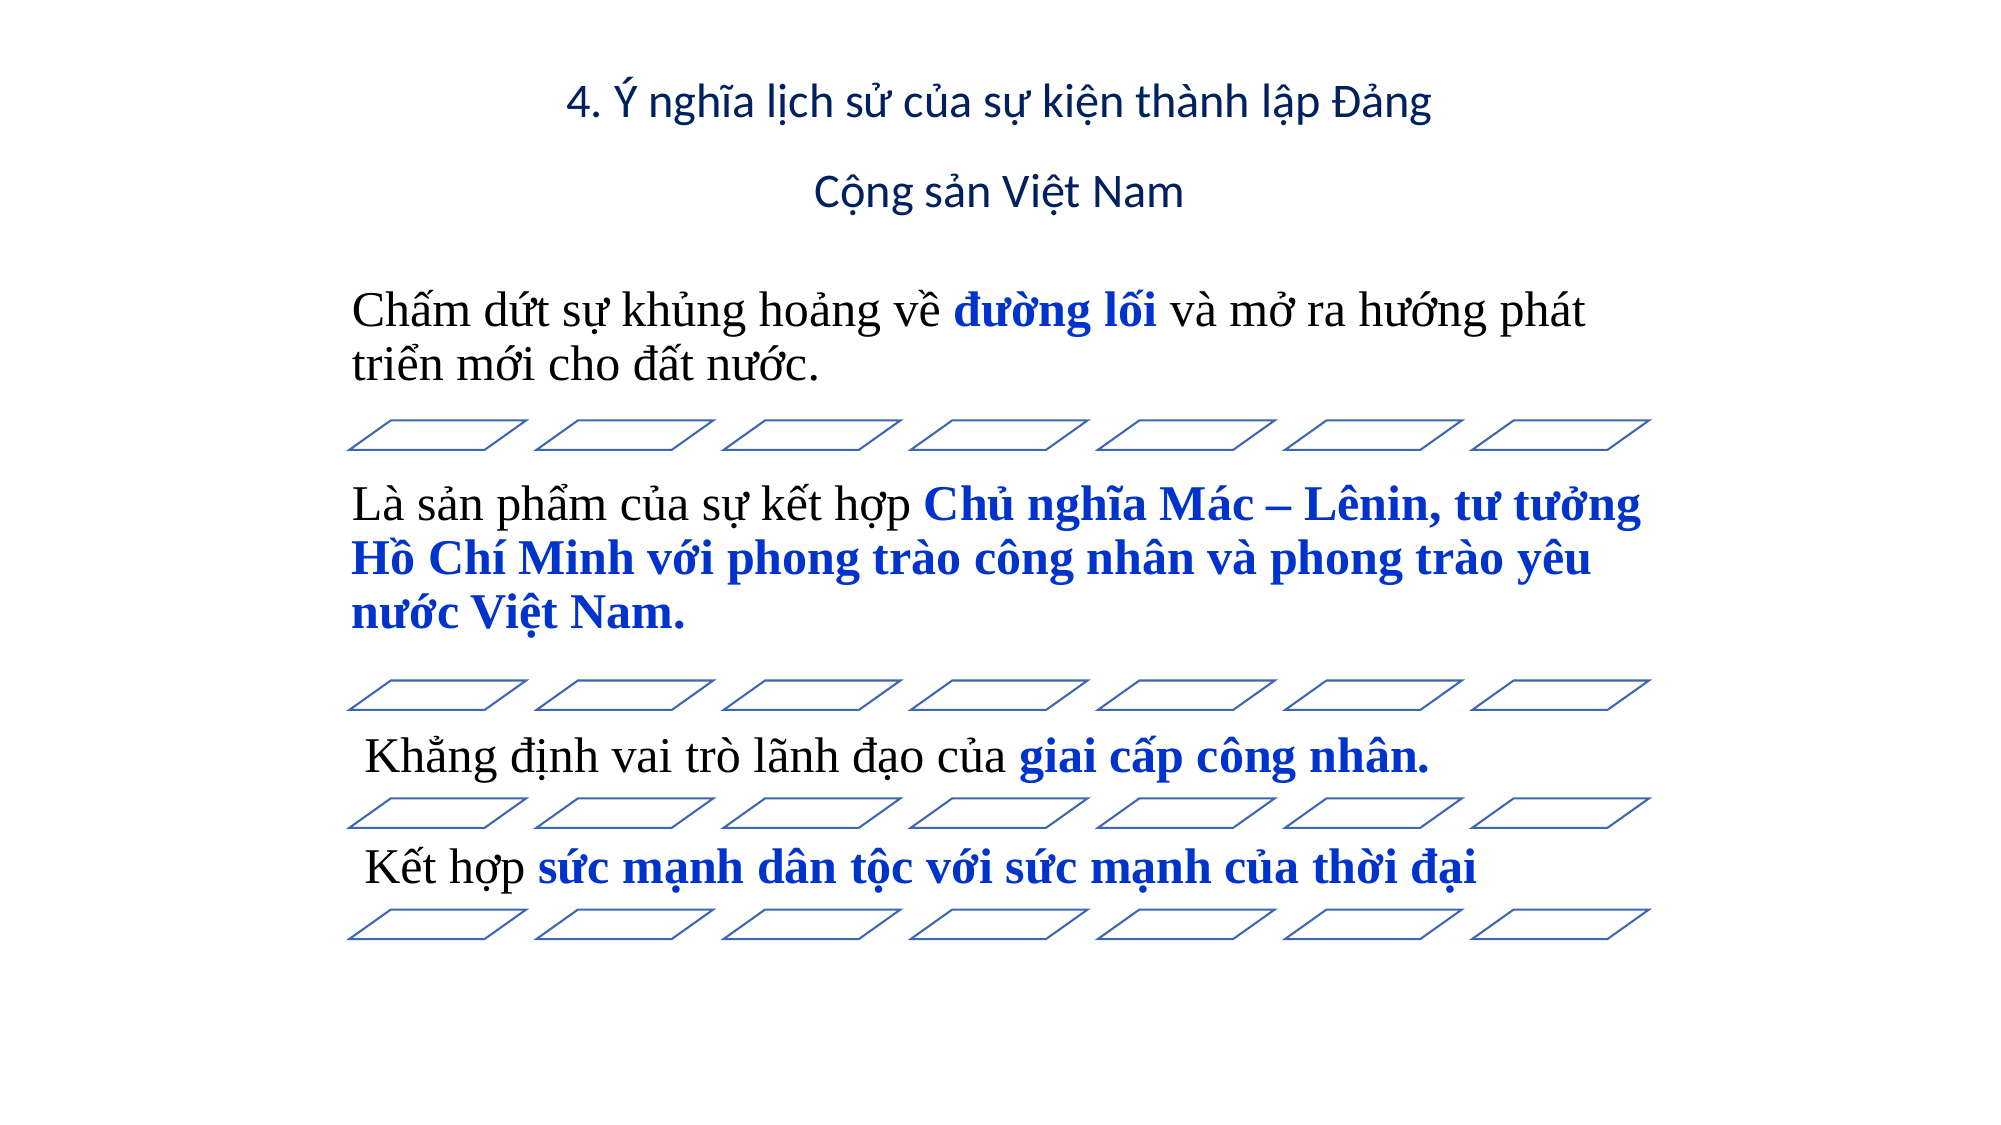

# 4. Ý nghĩa lịch sử của sự kiện thành lập Đảng Cộng sản Việt Nam
Chấm dứt sự khủng hoảng về đường lối và mở ra hướng phát triển mới cho đất nước.
Là sản phẩm của sự kết hợp Chủ nghĩa Mác – Lênin, tư tưởng Hồ Chí Minh với phong trào công nhân và phong trào yêu nước Việt Nam.
Khẳng định vai trò lãnh đạo của giai cấp công nhân.
Kết hợp sức mạnh dân tộc với sức mạnh của thời đại